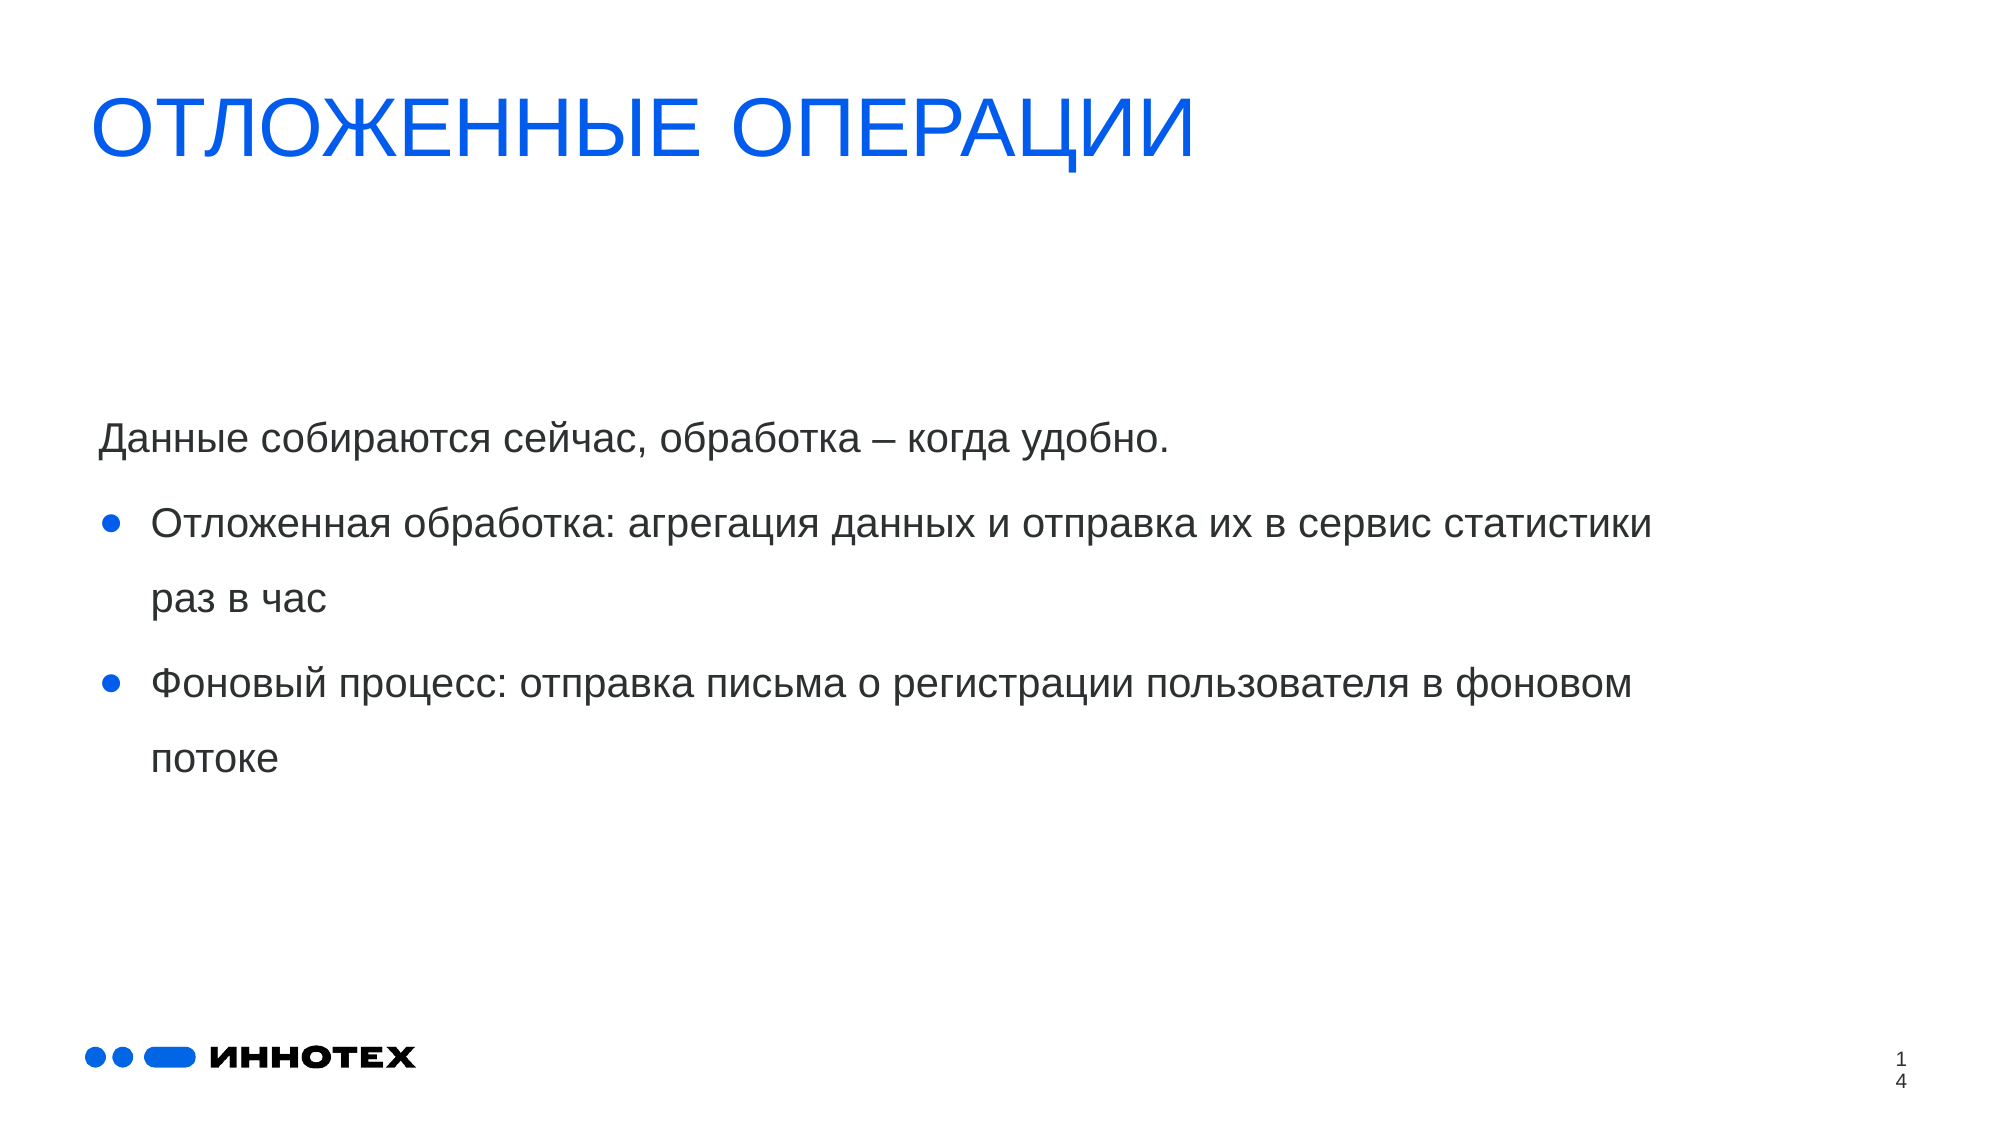

# ОТЛОЖЕННЫЕ ОПЕРАЦИИ
Данные собираются сейчас, обработка – когда удобно.
Отложенная обработка: агрегация данных и отправка их в сервис статистики раз в час
Фоновый процесс: отправка письма о регистрации пользователя в фоновом потоке
14